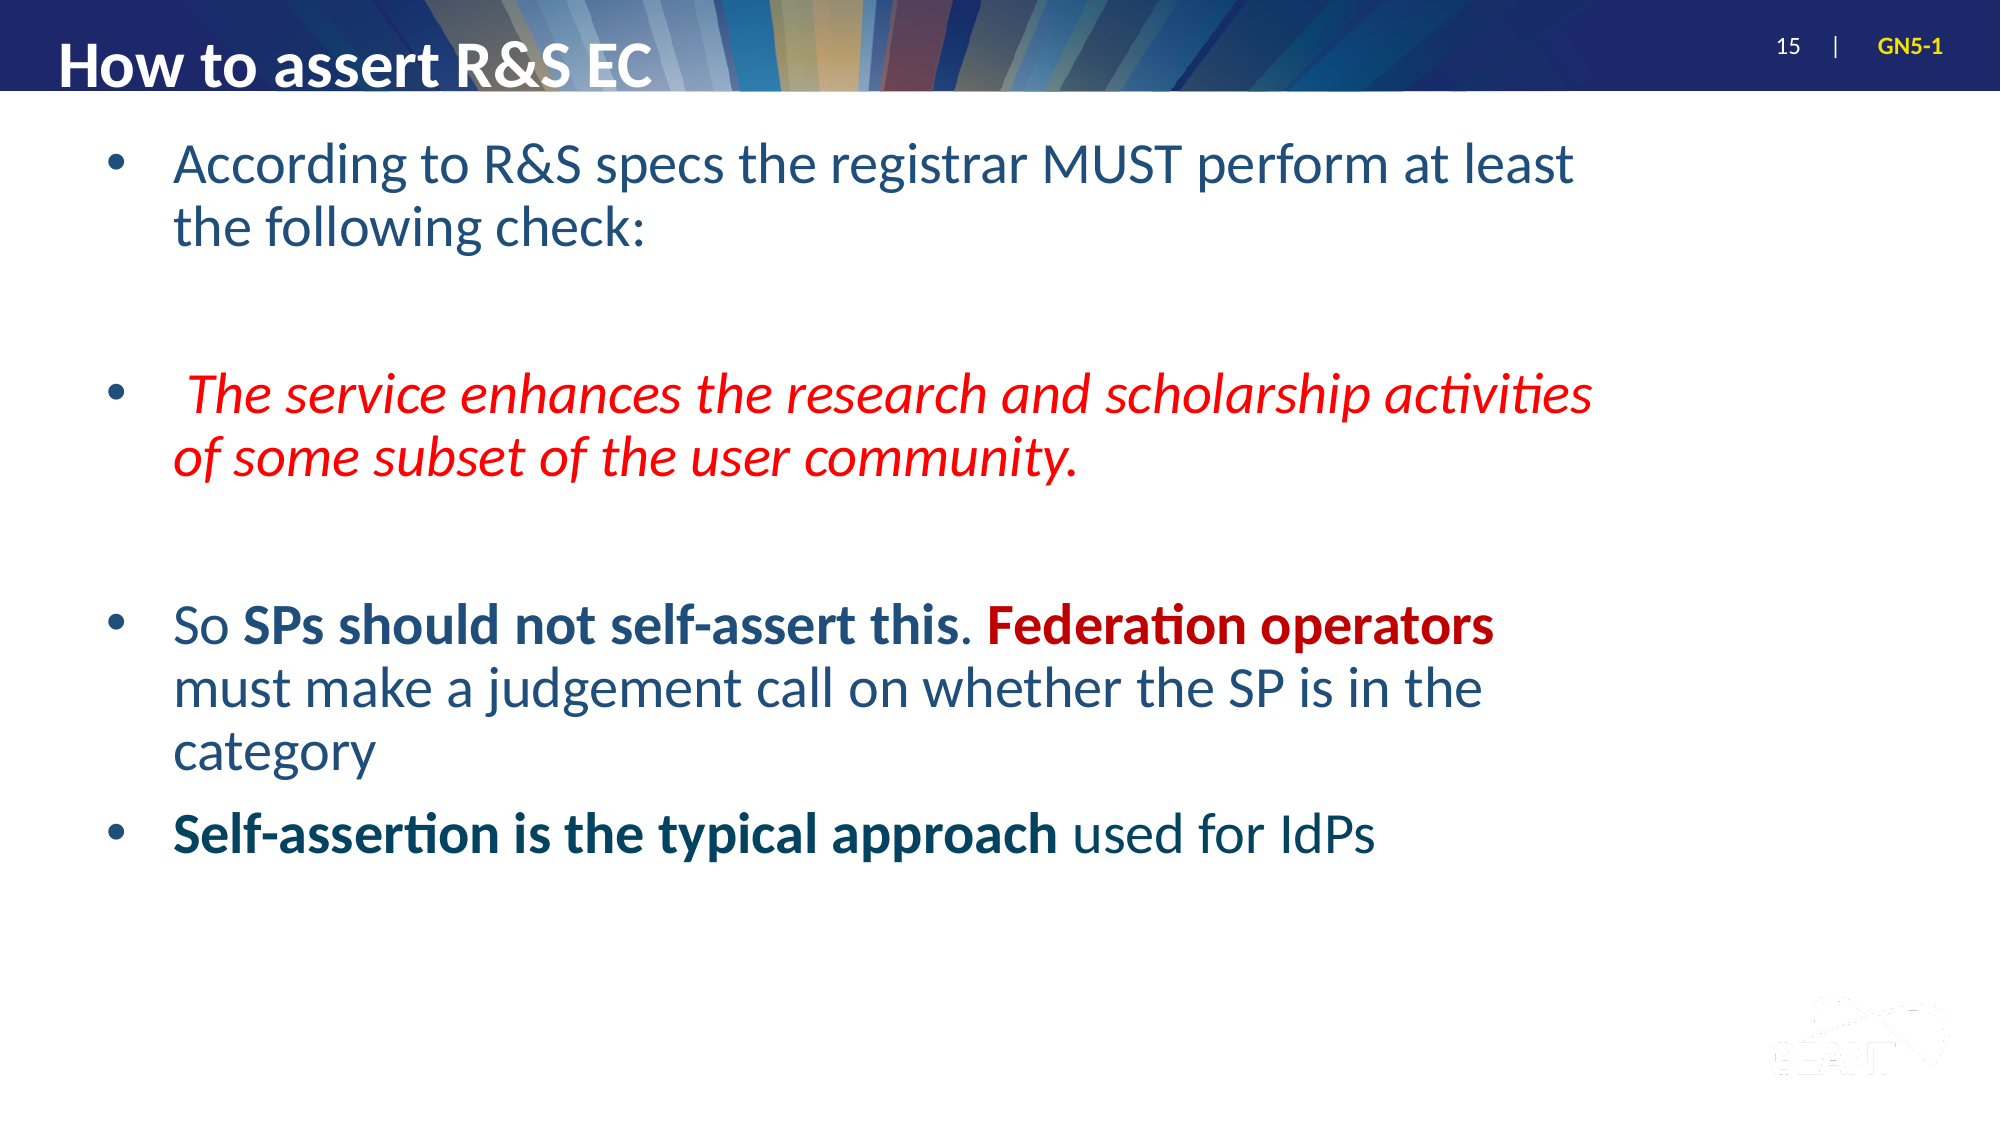

# How to assert R&S EC
According to R&S specs the registrar MUST perform at least the following check:

 The service enhances the research and scholarship activities of some subset of the user community.

So SPs should not self-assert this. Federation operators must make a judgement call on whether the SP is in the category
Self-assertion is the typical approach used for IdPs